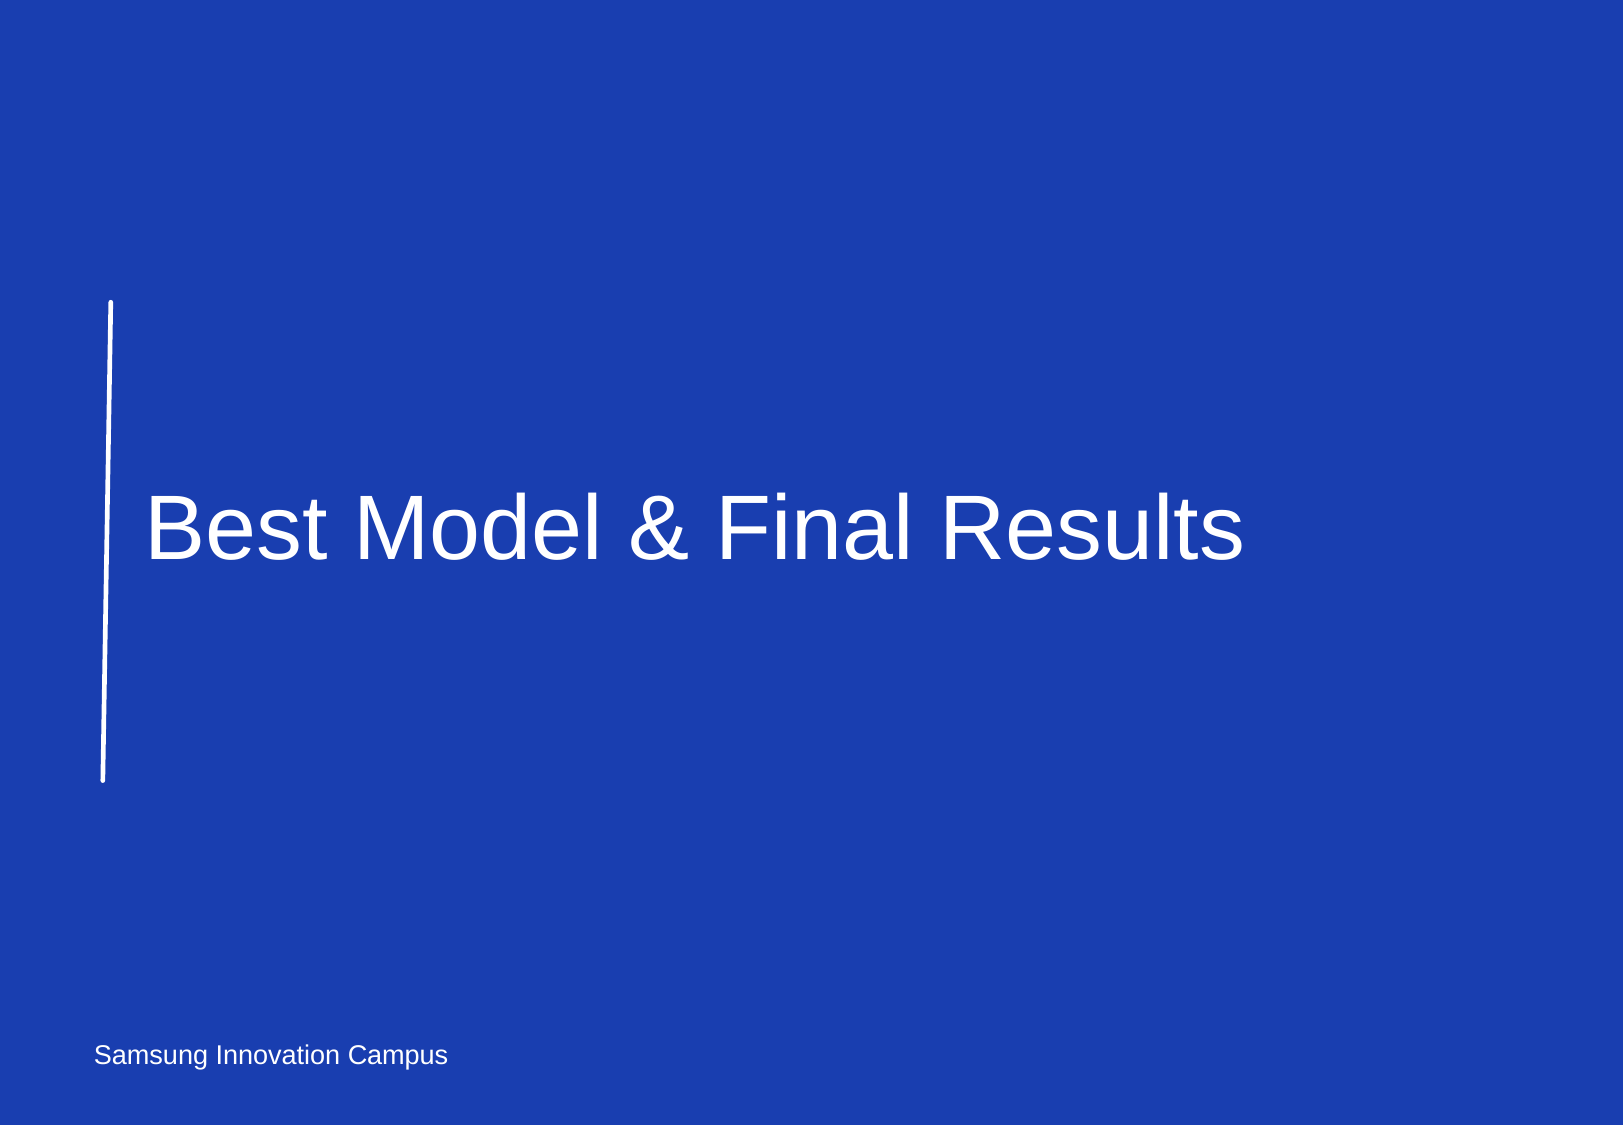

Best Model & Final Results

Samsung Innovation Campus